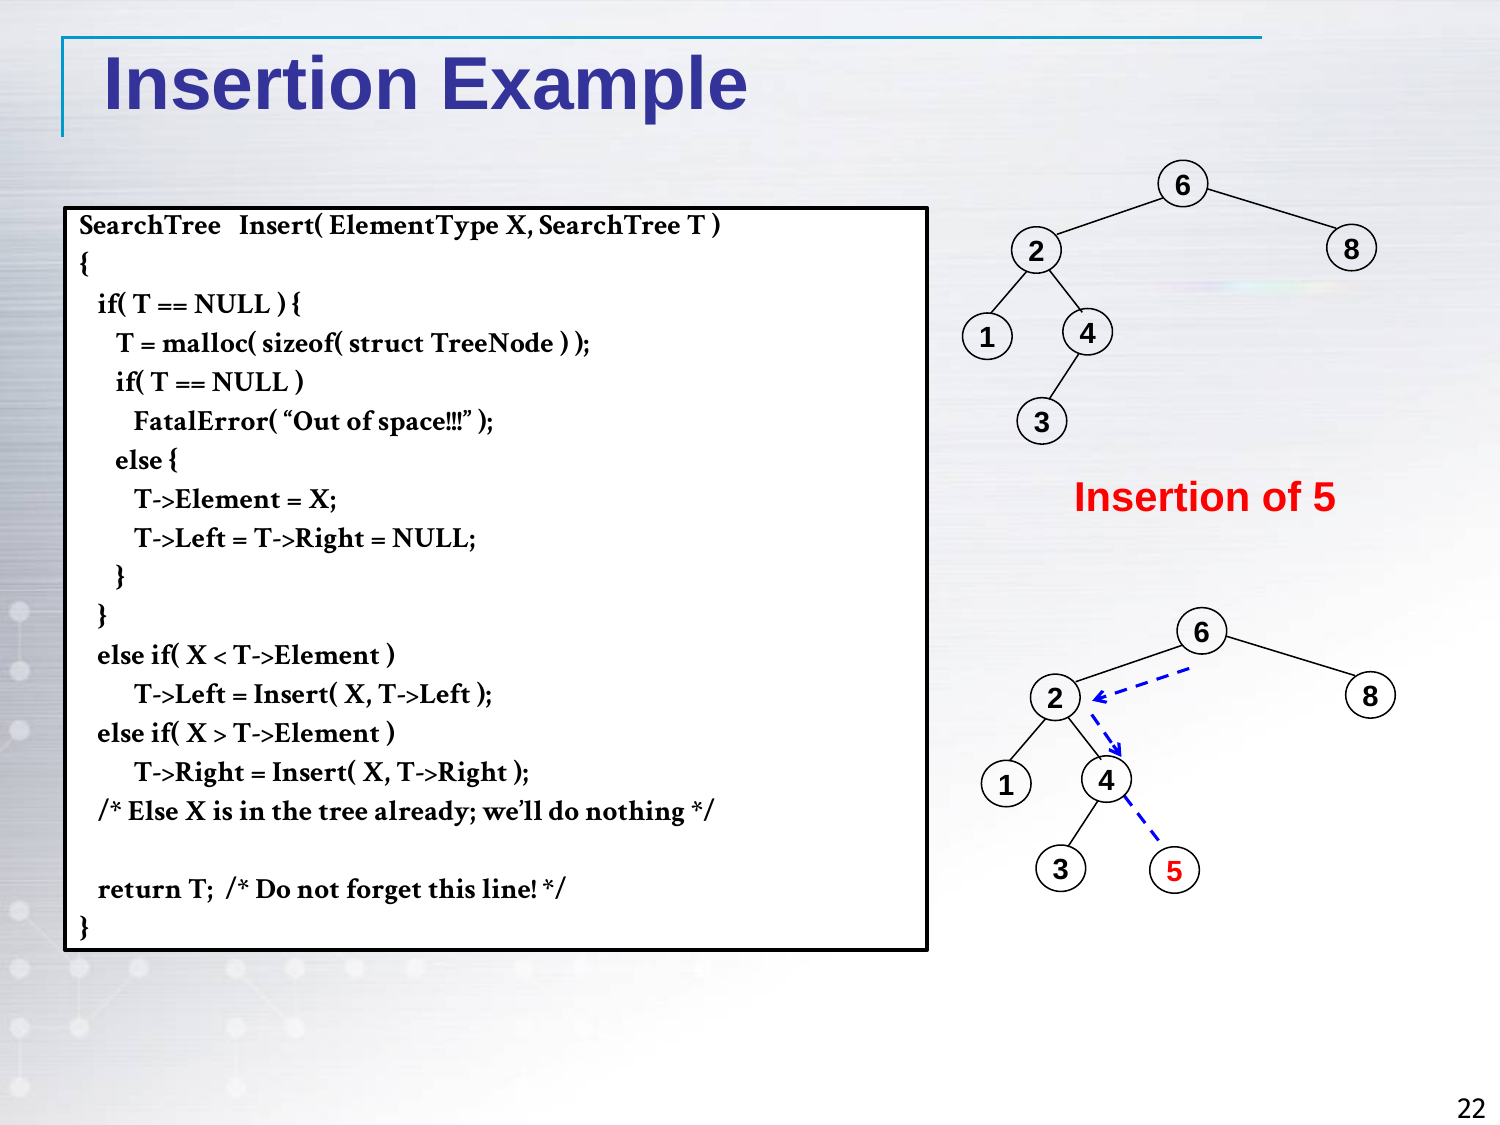

Insertion Example
6

8

2

1
3
4

SearchTree   Insert( ElementType X, SearchTree T )
{
   if( T == NULL ) {
      T = malloc( sizeof( struct TreeNode ) );
      if( T == NULL )
         FatalError( “Out of space!!!” );
      else {
         T->Element = X;
         T->Left = T->Right = NULL;
      }
   }
   else if( X < T->Element )
         T->Left = Insert( X, T->Left );
   else if( X > T->Element )
         T->Right = Insert( X, T->Right );
   /* Else X is in the tree already; we’ll do nothing */

   return T;  /* Do not forget this line! */
}
 Insertion of 5
6

8

2

1
3
4

5
22